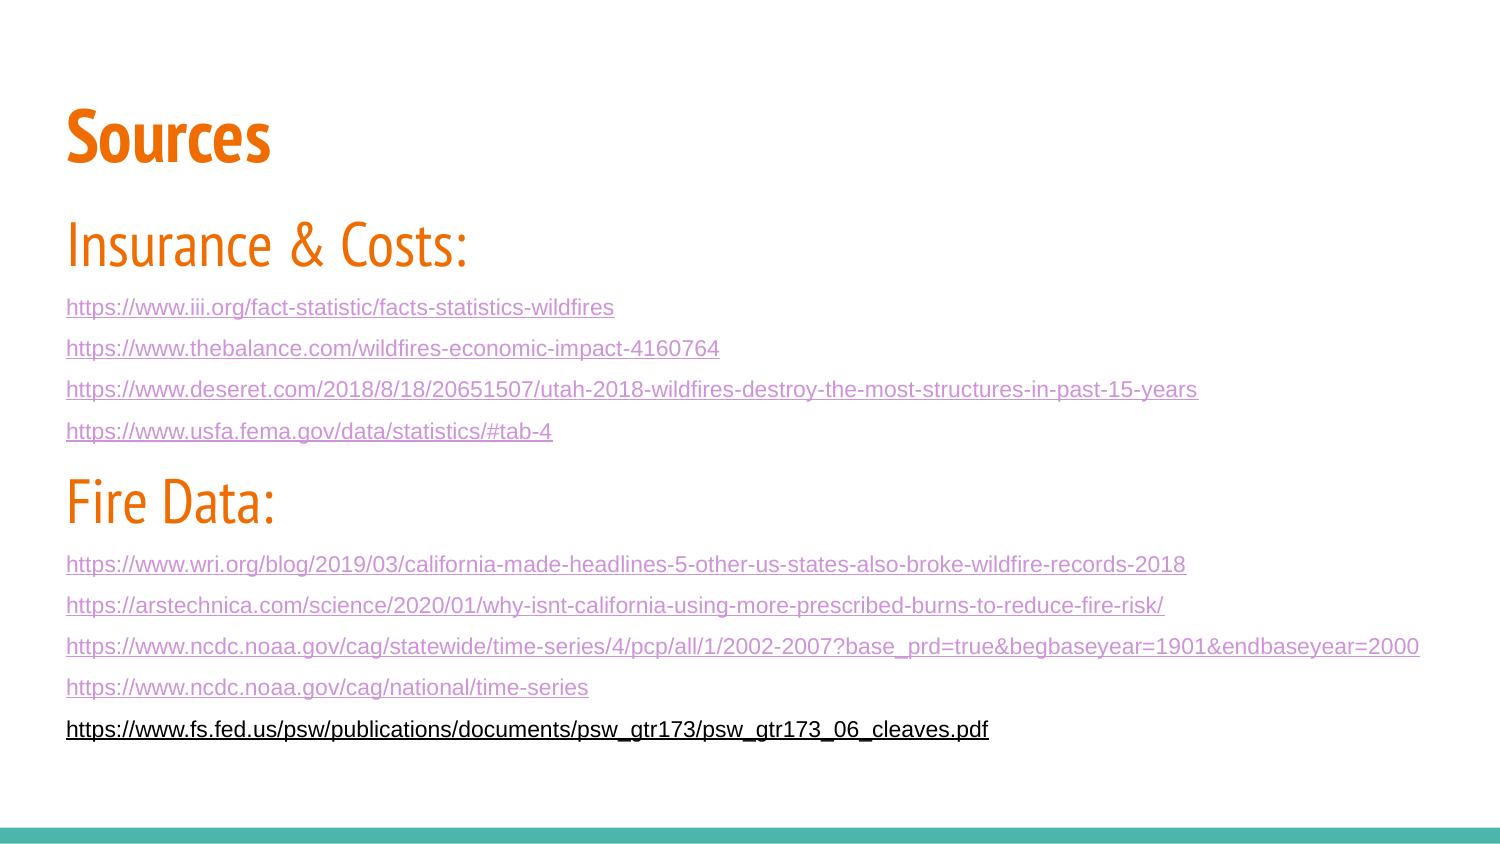

# Sources
Insurance & Costs:
https://www.iii.org/fact-statistic/facts-statistics-wildfires
https://www.thebalance.com/wildfires-economic-impact-4160764
https://www.deseret.com/2018/8/18/20651507/utah-2018-wildfires-destroy-the-most-structures-in-past-15-years
https://www.usfa.fema.gov/data/statistics/#tab-4
Fire Data:
https://www.wri.org/blog/2019/03/california-made-headlines-5-other-us-states-also-broke-wildfire-records-2018
https://arstechnica.com/science/2020/01/why-isnt-california-using-more-prescribed-burns-to-reduce-fire-risk/
https://www.ncdc.noaa.gov/cag/statewide/time-series/4/pcp/all/1/2002-2007?base_prd=true&begbaseyear=1901&endbaseyear=2000
https://www.ncdc.noaa.gov/cag/national/time-series
https://www.fs.fed.us/psw/publications/documents/psw_gtr173/psw_gtr173_06_cleaves.pdf